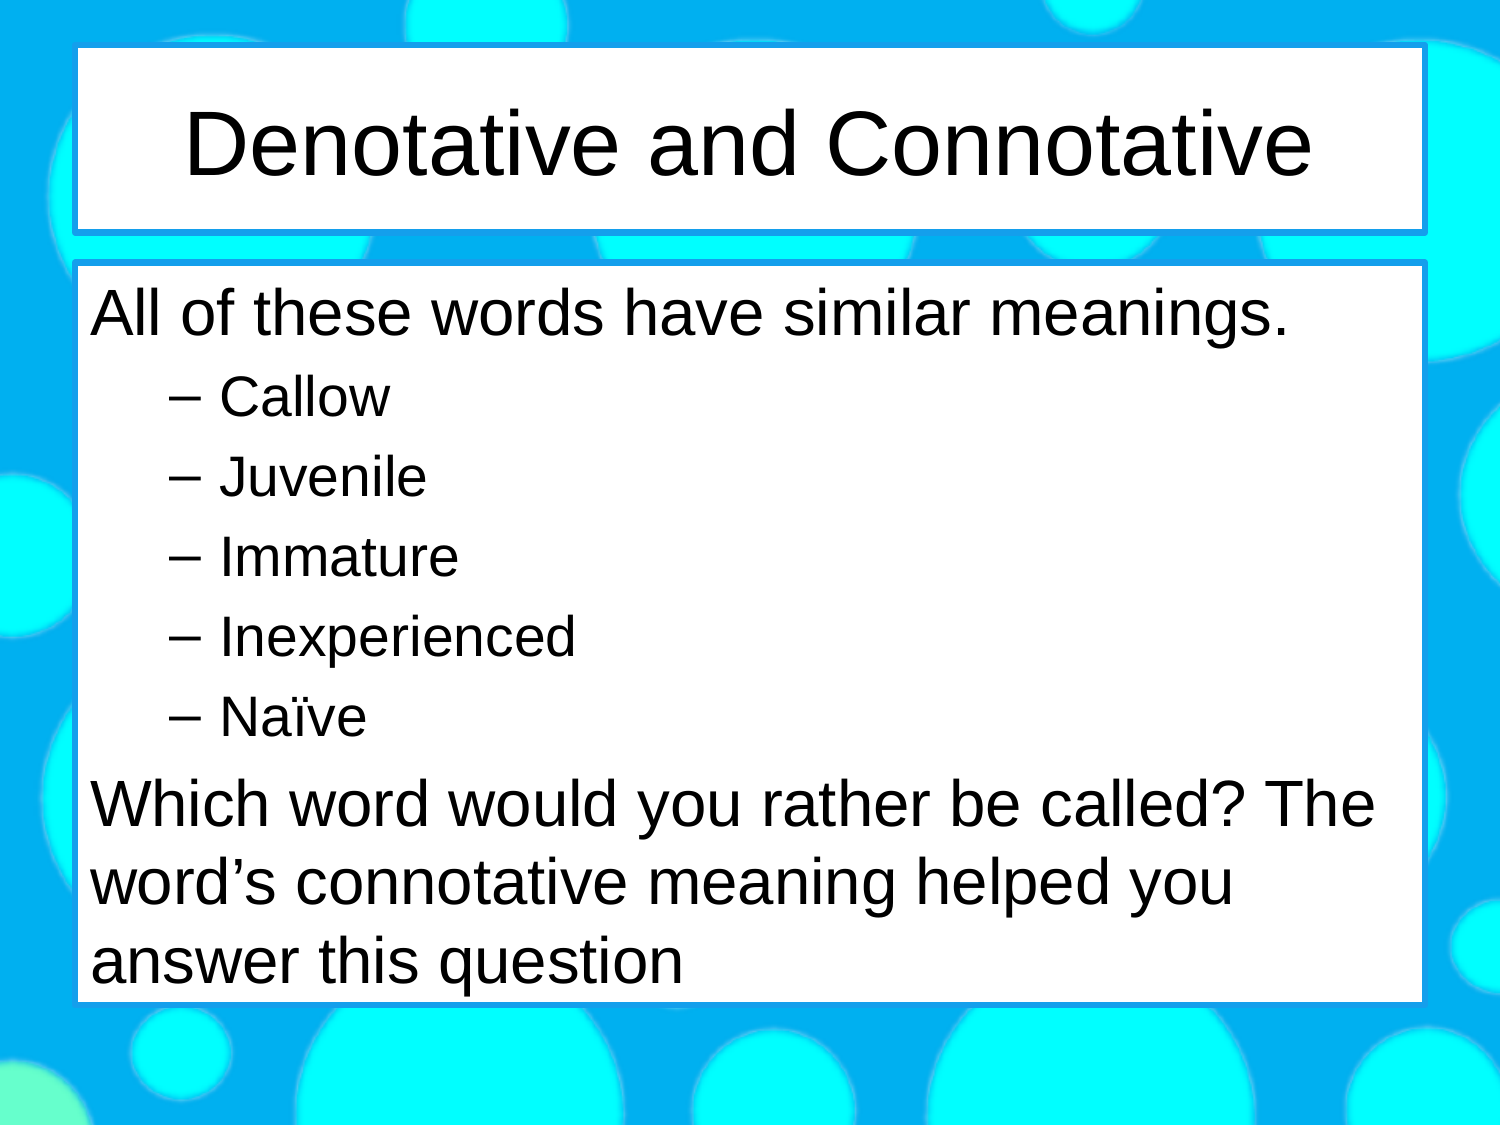

# Denotative and Connotative
All of these words have similar meanings.
Callow
Juvenile
Immature
Inexperienced
Naïve
Which word would you rather be called? The word’s connotative meaning helped you answer this question